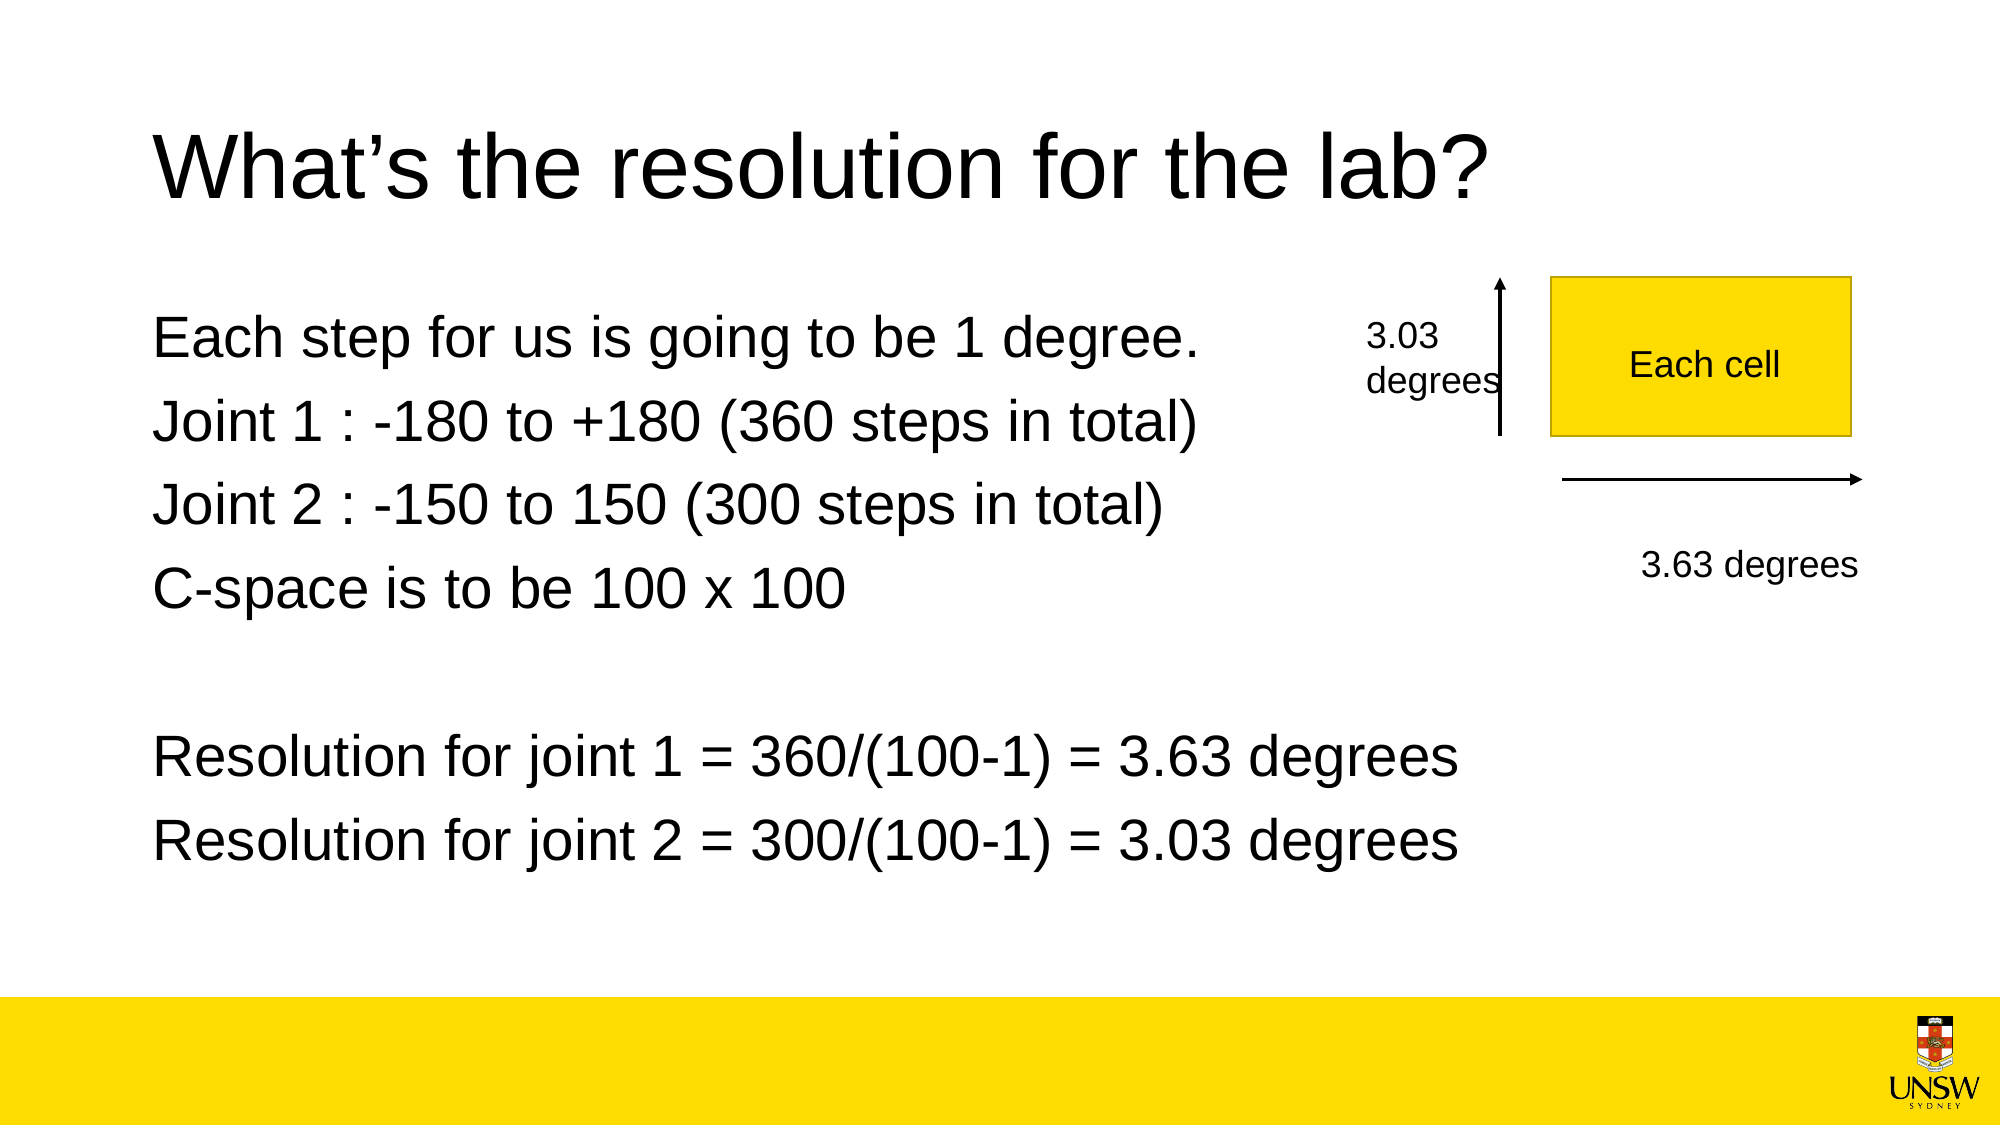

# What’s the resolution for the lab?

Each step for us is going to be 1 degree.
Joint 1 : -180 to +180 (360 steps in total)
Joint 2 : -150 to 150 (300 steps in total)
C-space is to be 100 x 100

Resolution for joint 1 = 360/(100-1) = 3.63 degrees
Resolution for joint 2 = 300/(100-1) = 3.03 degrees
3.03
degrees
Each cell
3.63 degrees